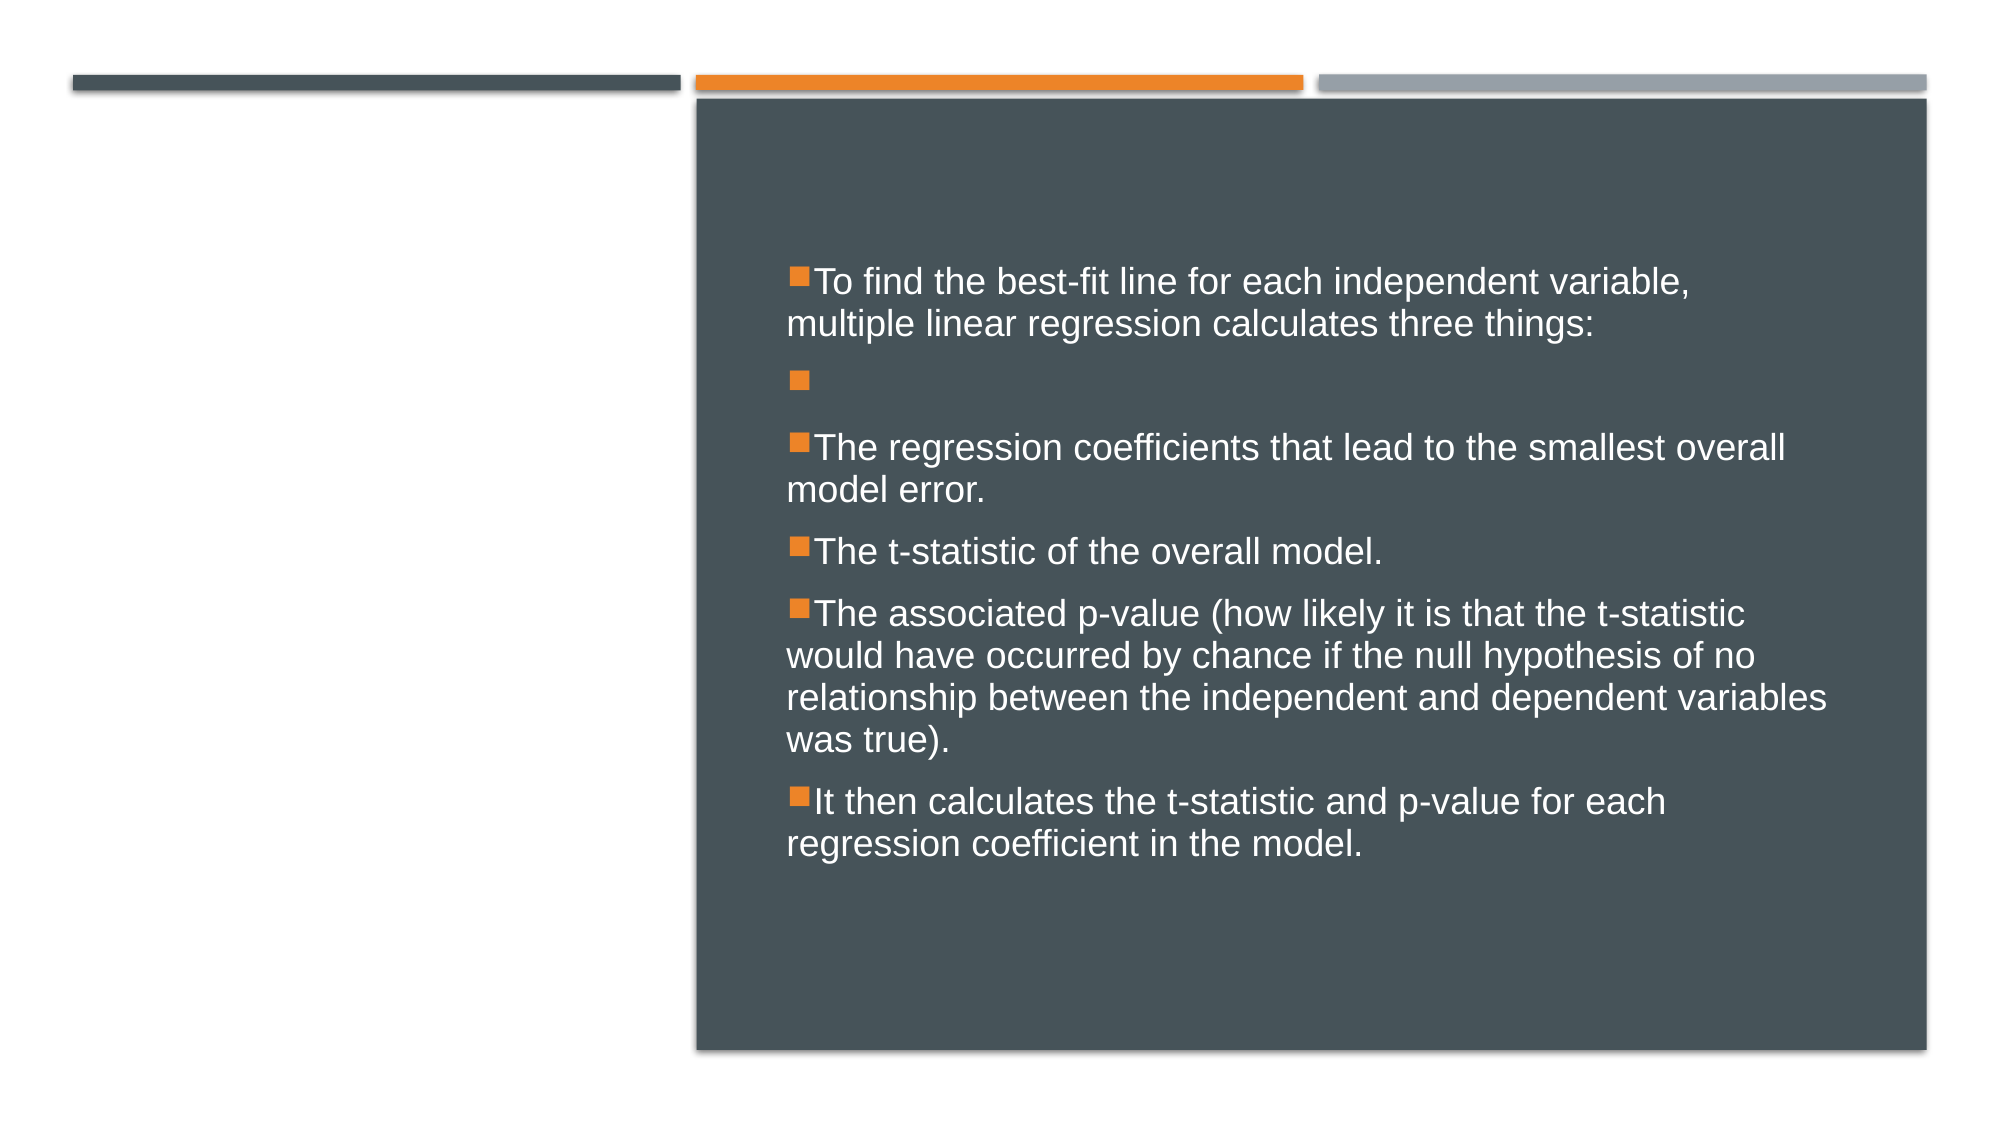

To find the best-fit line for each independent variable, multiple linear regression calculates three things:​
​
The regression coefficients that lead to the smallest overall model error.​
The t-statistic of the overall model.​
The associated p-value (how likely it is that the t-statistic would have occurred by chance if the null hypothesis of no relationship between the independent and dependent variables was true).​
It then calculates the t-statistic and p-value for each regression coefficient in the model.​